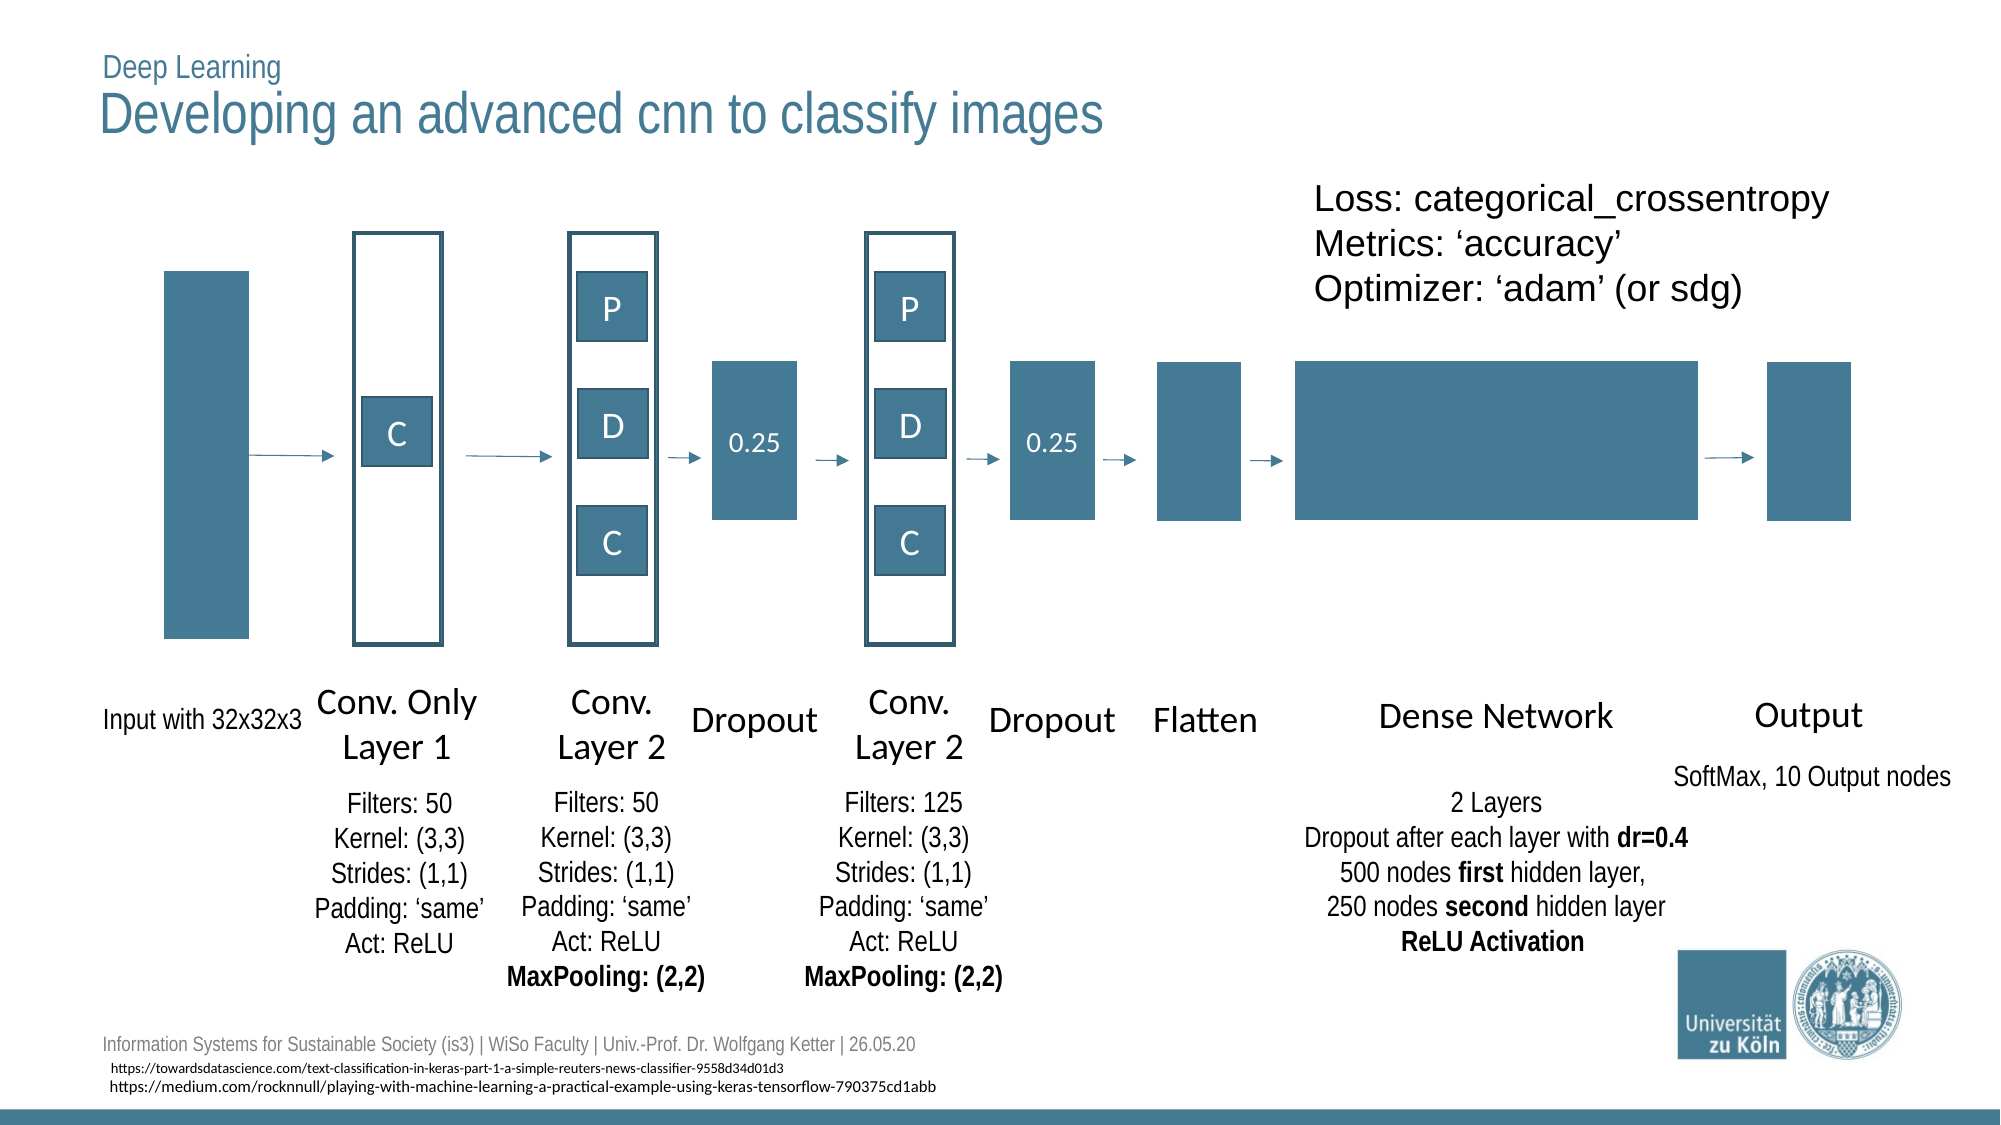

Deep Learning
Developing an advanced cnn to classify images
Loss: categorical_crossentropy
Metrics: ‘accuracy’
Optimizer: ‘adam’ (or sdg)

C
Conv. Only
Layer 1
P
D

C
Conv.
Layer 2
P
D

C
Conv.
Layer 2

0.25
0.25

Output
Dense Network
Dropout
Dropout
Flatten
Input with 32x32x3
SoftMax, 10 Output nodes
2 Layers
Dropout after each layer with dr=0.4
500 nodes first hidden layer,
250 nodes second hidden layer
ReLU Activation
Filters: 50
Kernel: (3,3)
Strides: (1,1)
Padding: ‘same’
Act: ReLU
MaxPooling: (2,2)
Filters: 125
Kernel: (3,3)
Strides: (1,1)
Padding: ‘same’
Act: ReLU
MaxPooling: (2,2)
Filters: 50
Kernel: (3,3)
Strides: (1,1)
Padding: ‘same’
Act: ReLU
https://towardsdatascience.com/text-classification-in-keras-part-1-a-simple-reuters-news-classifier-9558d34d01d3
https://medium.com/rocknnull/playing-with-machine-learning-a-practical-example-using-keras-tensorflow-790375cd1abb